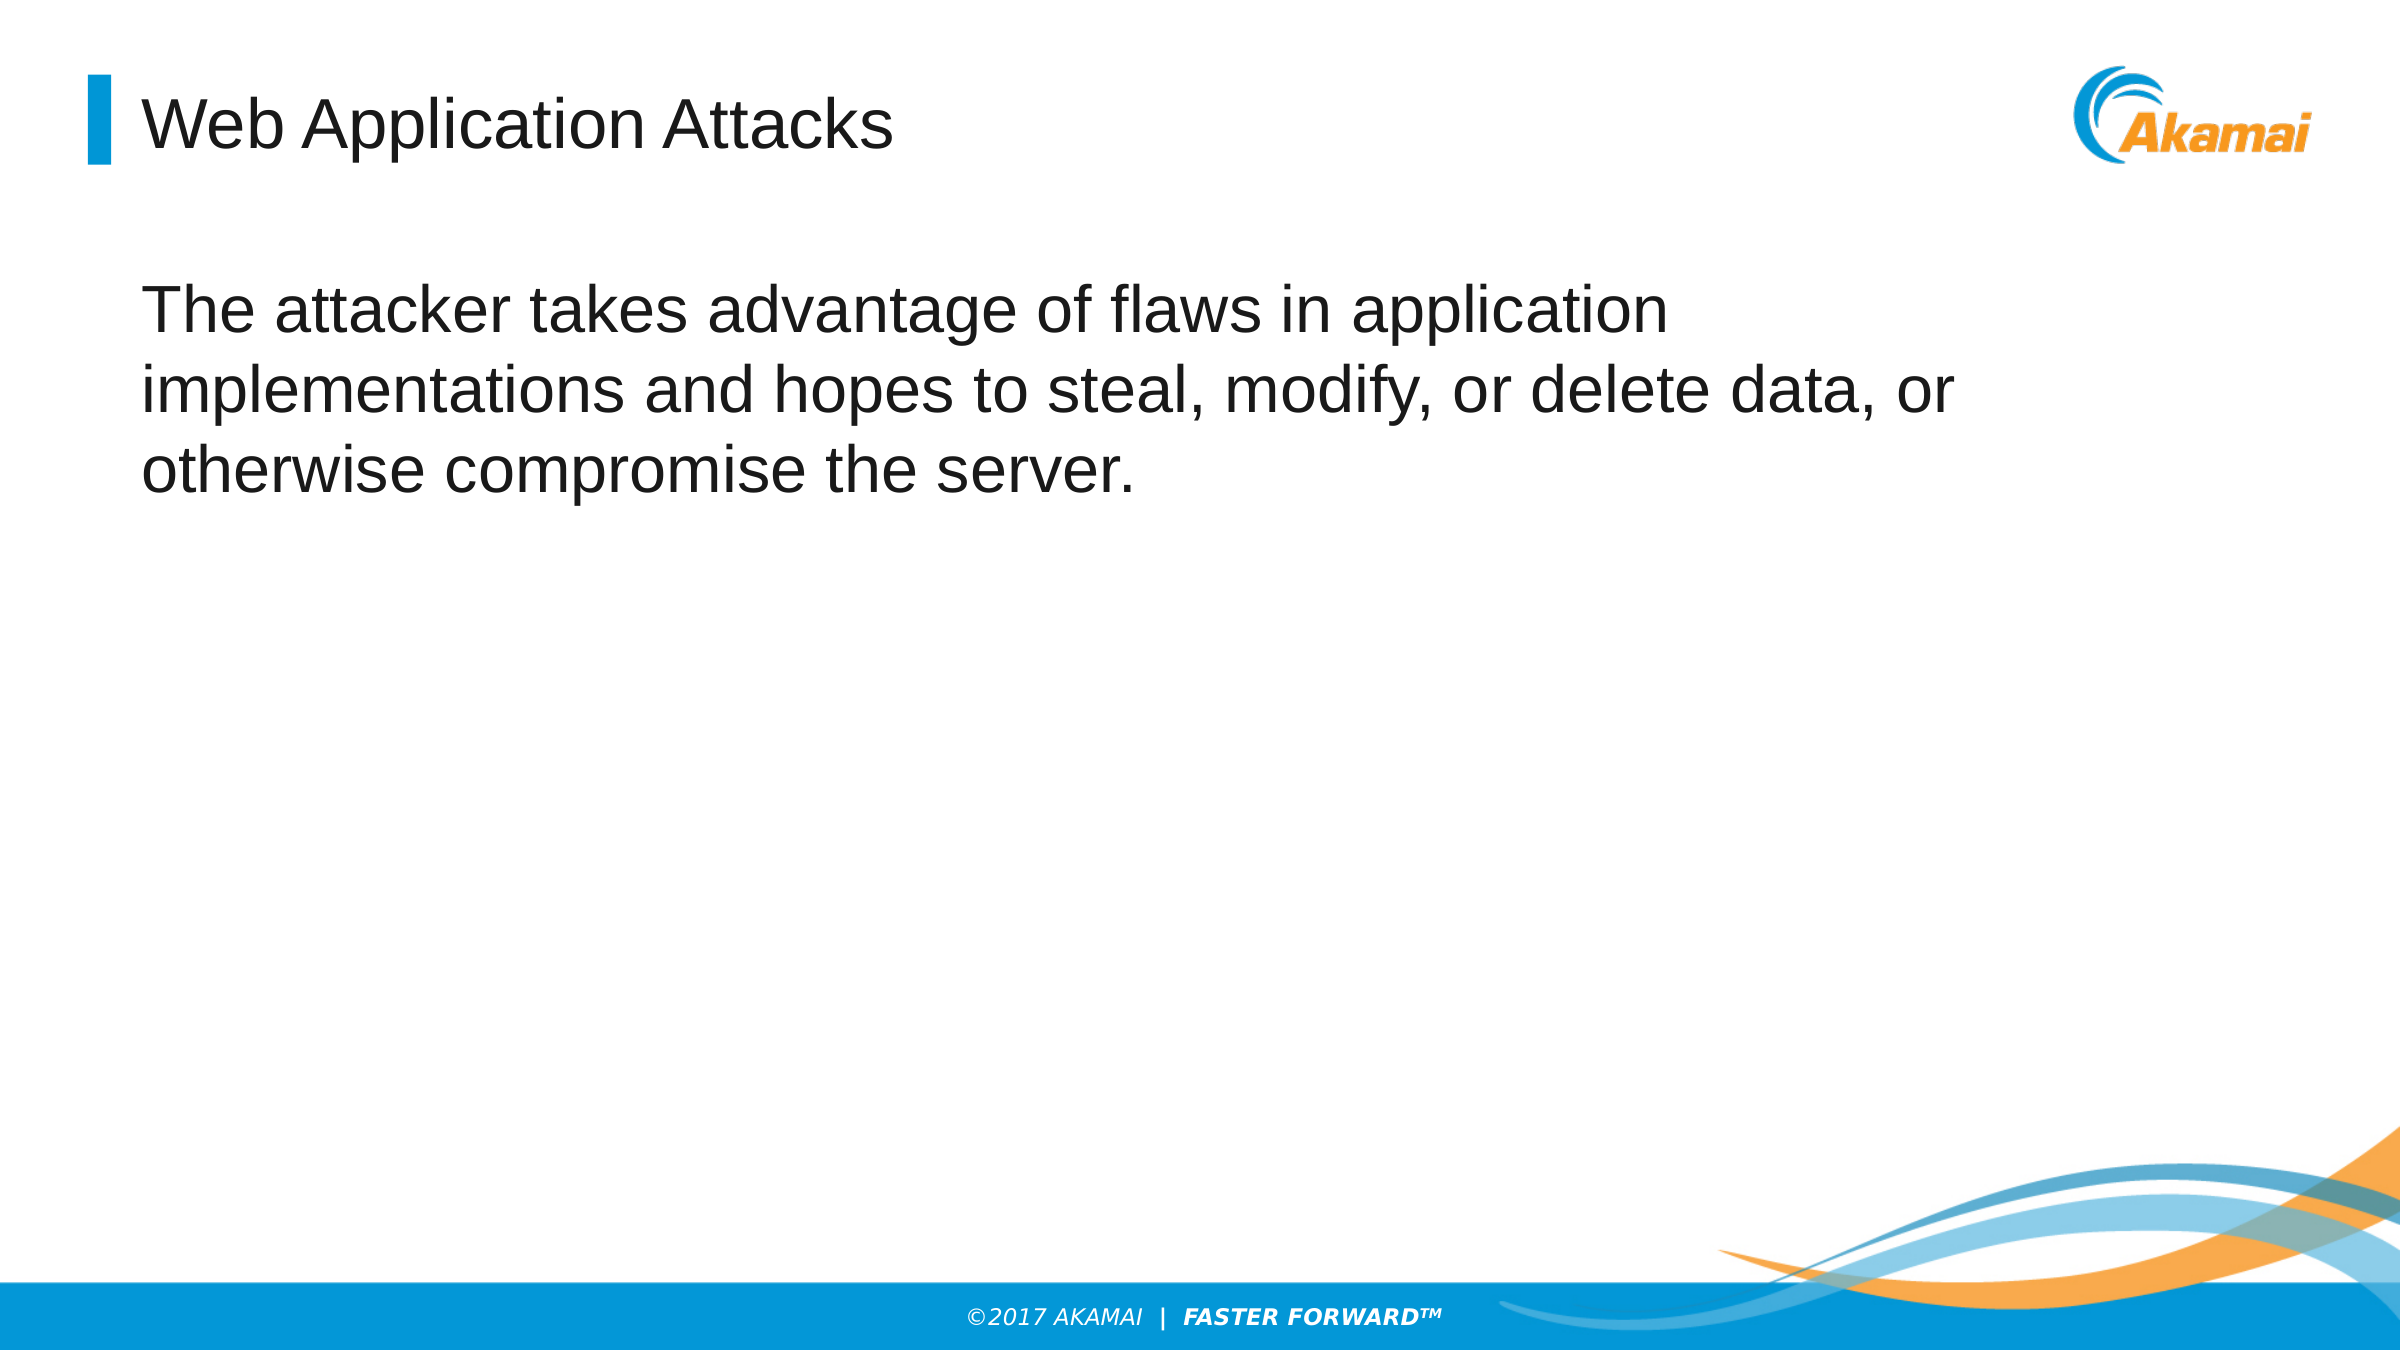

# Web Application Attacks
The attacker takes advantage of flaws in application implementations and hopes to steal, modify, or delete data, or otherwise compromise the server.